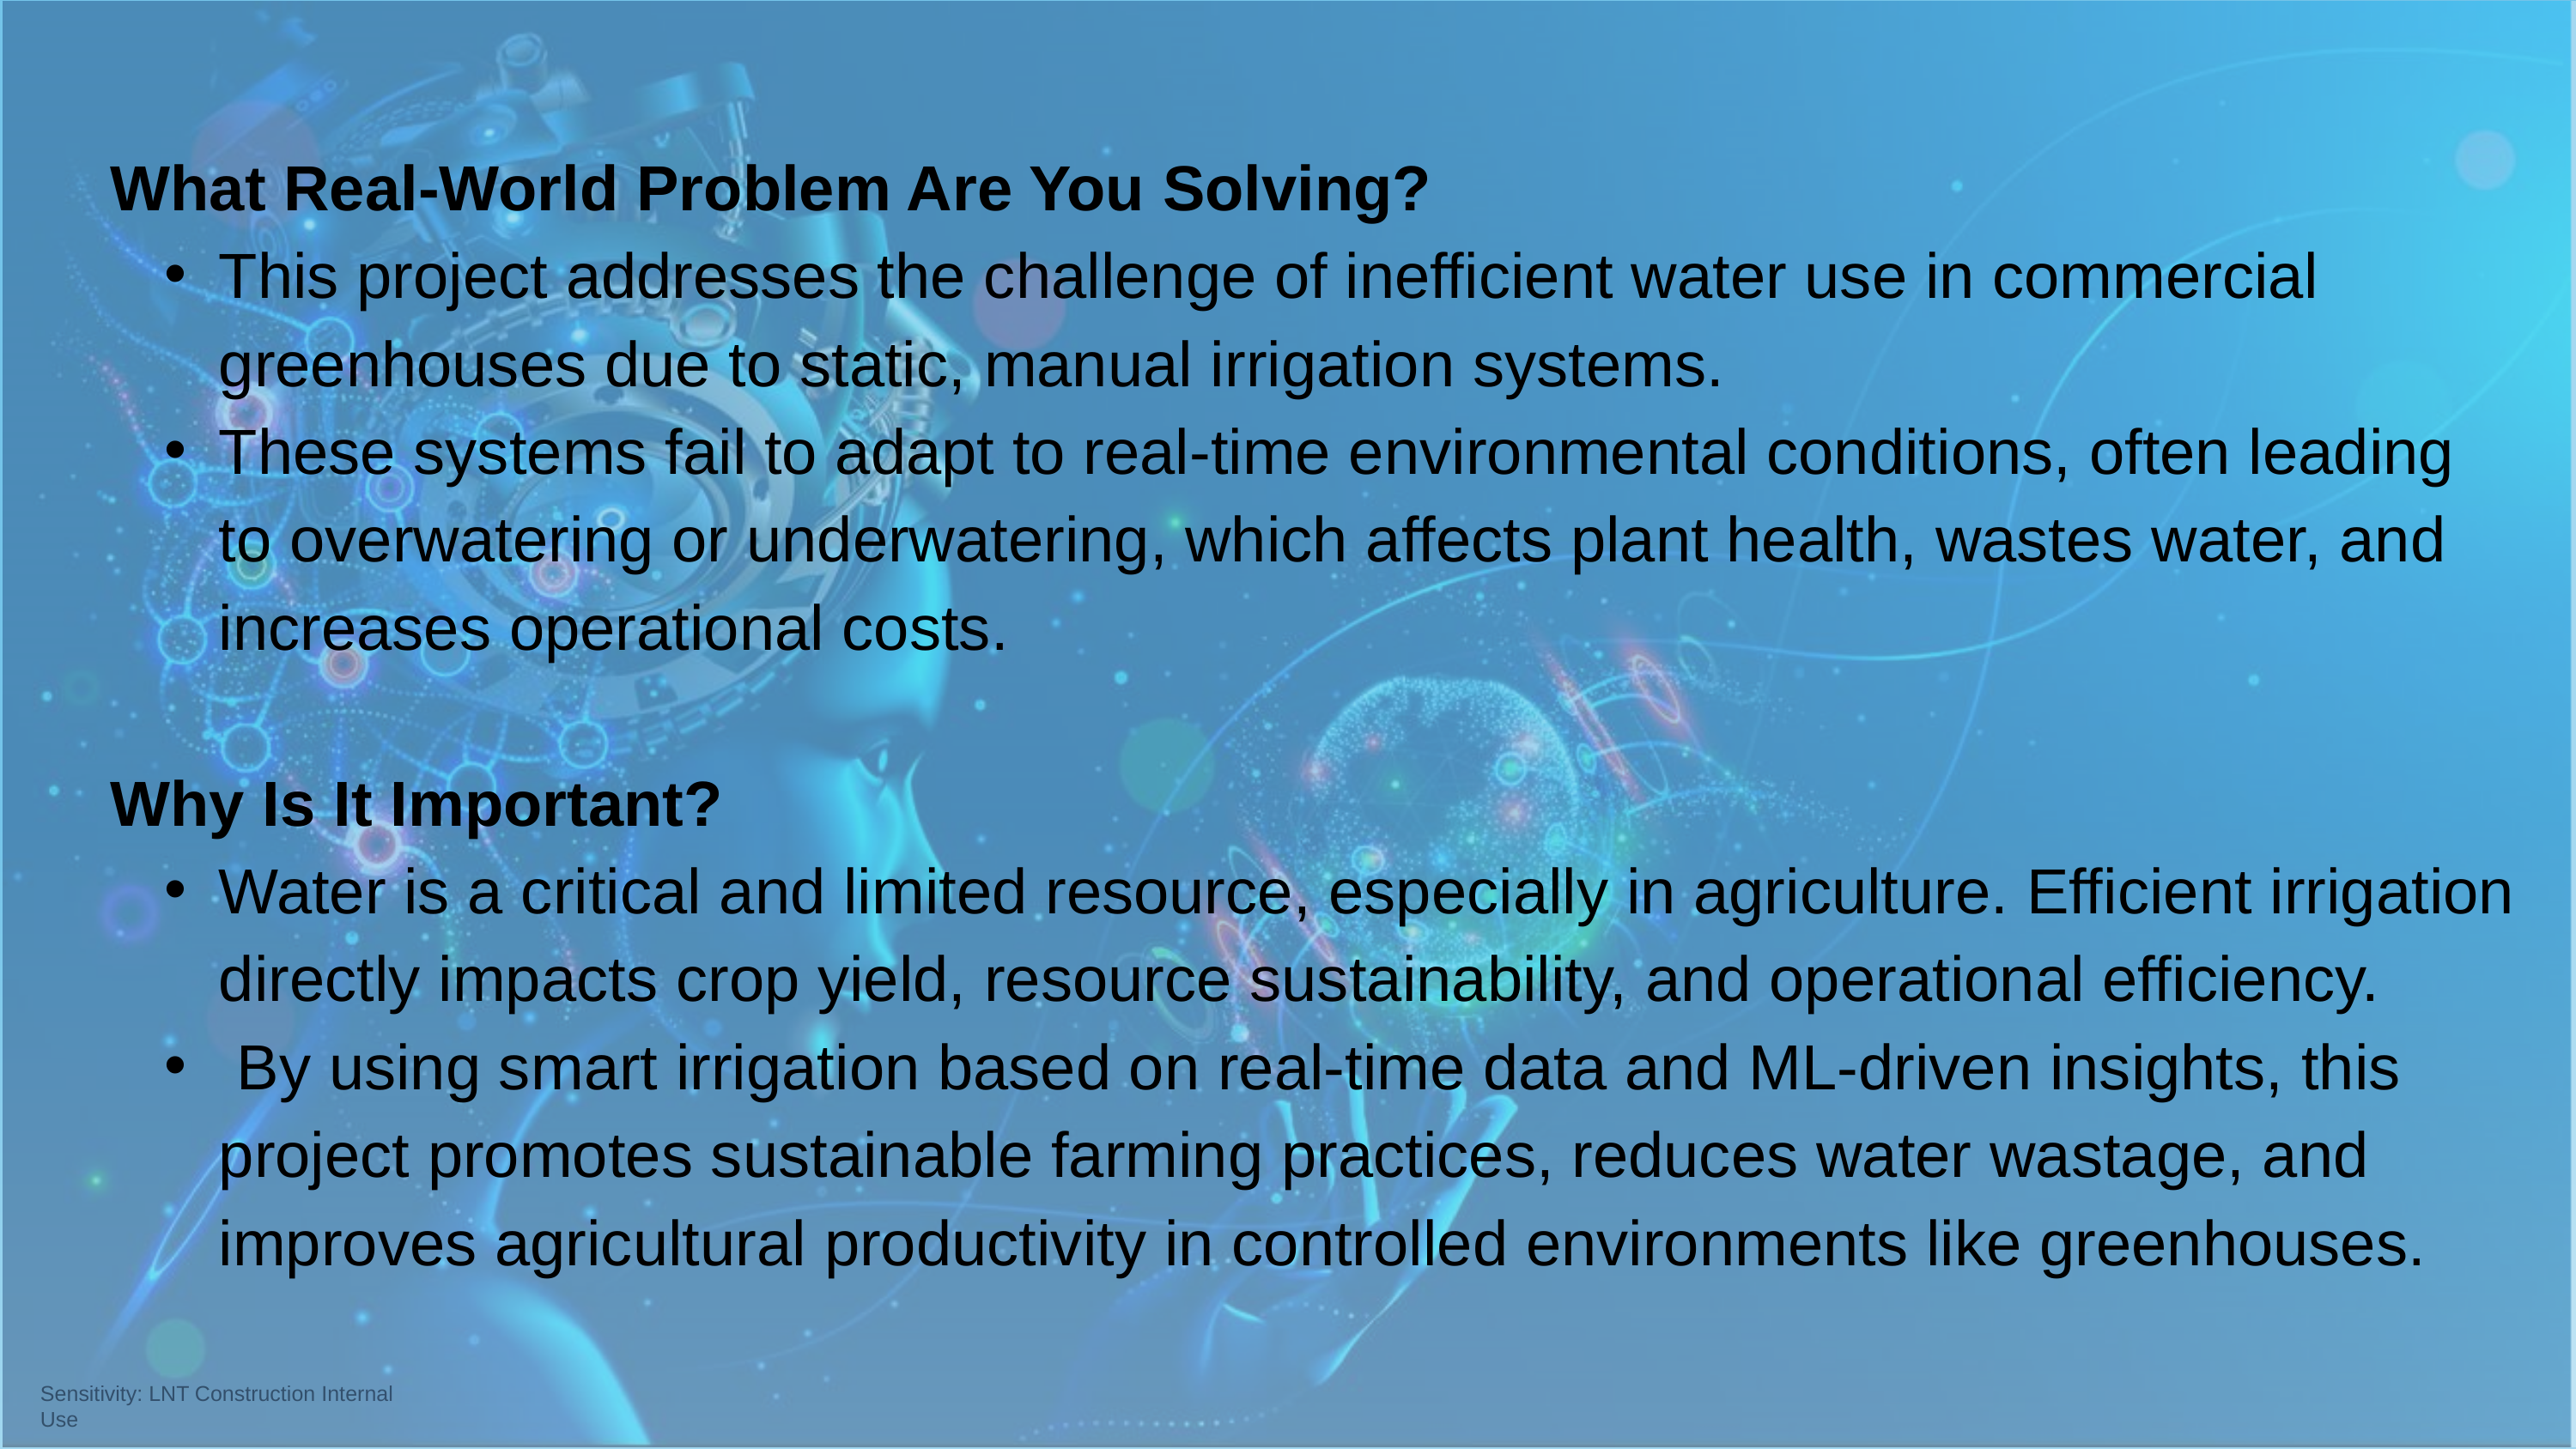

What Real-World Problem Are You Solving?
This project addresses the challenge of inefficient water use in commercial greenhouses due to static, manual irrigation systems.
These systems fail to adapt to real-time environmental conditions, often leading to overwatering or underwatering, which affects plant health, wastes water, and increases operational costs.

Why Is It Important?
Water is a critical and limited resource, especially in agriculture. Efficient irrigation directly impacts crop yield, resource sustainability, and operational efficiency.
 By using smart irrigation based on real-time data and ML-driven insights, this project promotes sustainable farming practices, reduces water wastage, and improves agricultural productivity in controlled environments like greenhouses.
Sensitivity: LNT Construction Internal Use